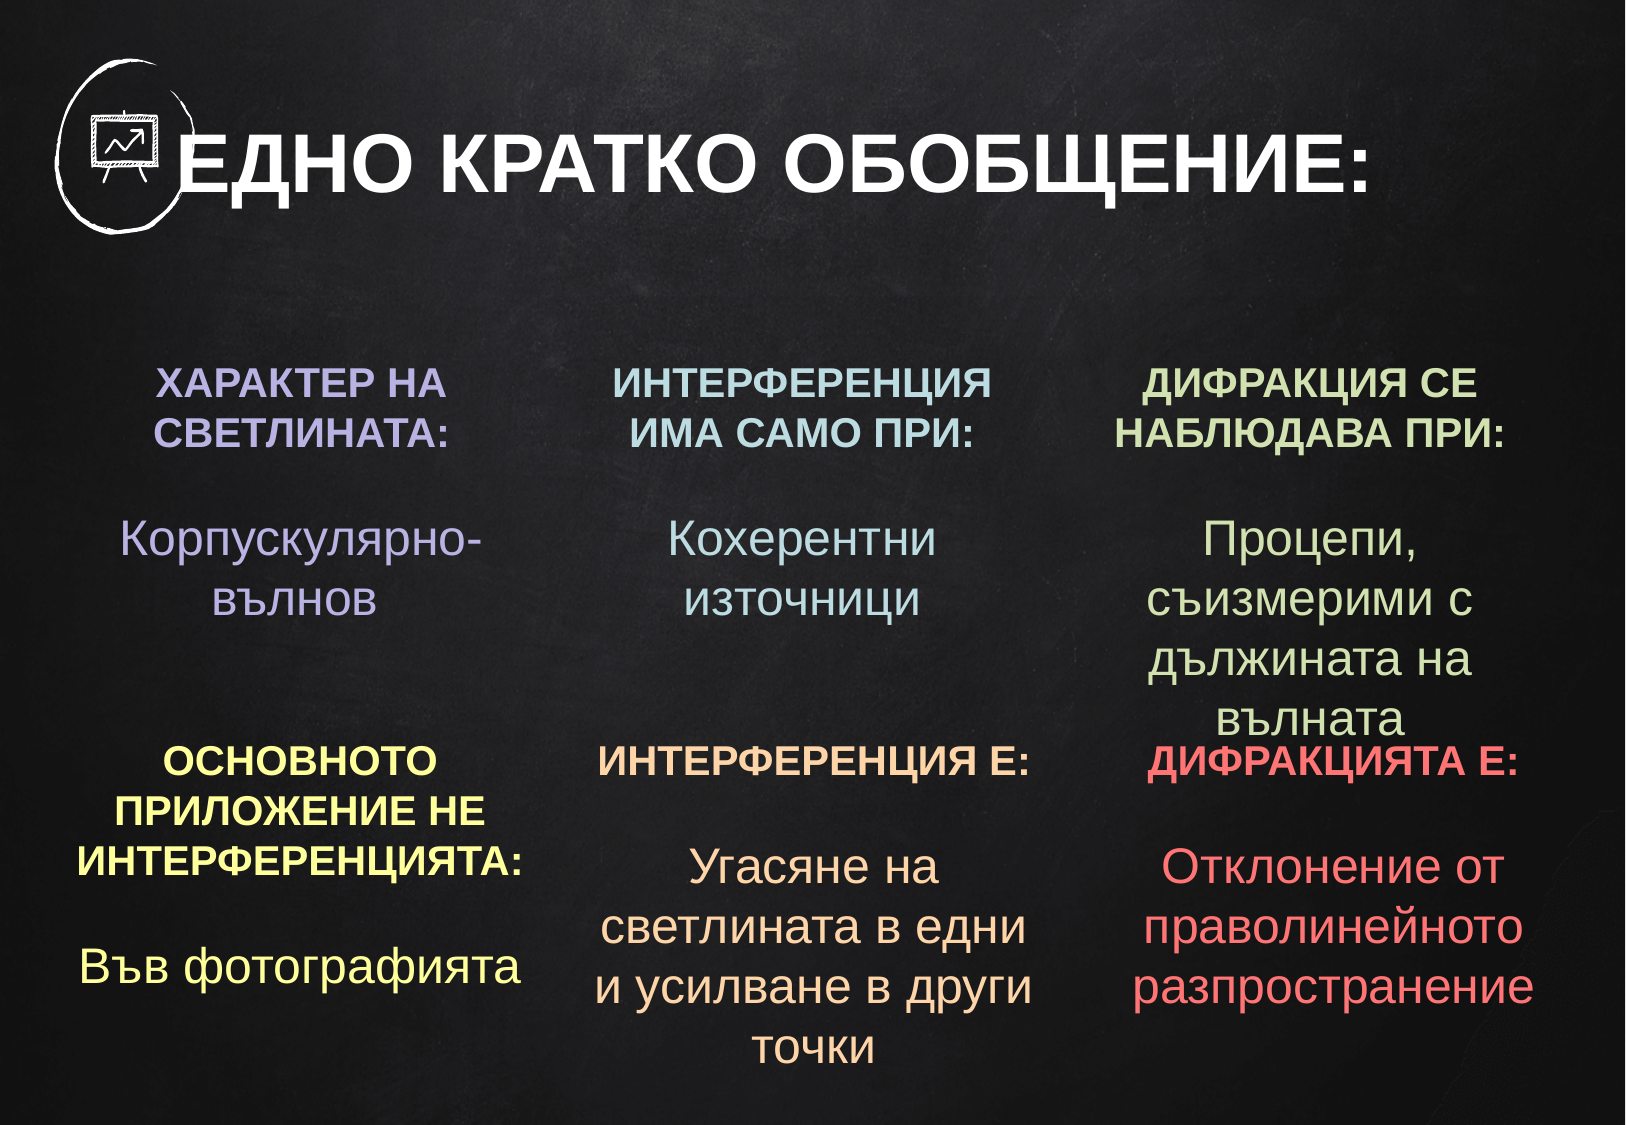

# ЕДНО КРАТКО ОБОБЩЕНИЕ:

ХАРАКТЕР НА СВЕТЛИНАТА:

Корпускулярно- вълнов
ИНТЕРФЕРЕНЦИЯ ИМА САМО ПРИ:

Кохерентни източници
ДИФРАКЦИЯ СЕ НАБЛЮДАВА ПРИ:

Процепи, съизмерими с дължината на вълната
ОСНОВНОТО ПРИЛОЖЕНИЕ НЕ ИНТЕРФЕРЕНЦИЯТА:

Във фотографията
ИНТЕРФЕРЕНЦИЯ Е:

Угасяне на светлината в едни и усилване в други точки
ДИФРАКЦИЯТА Е:

Отклонение от праволинейното разпространение